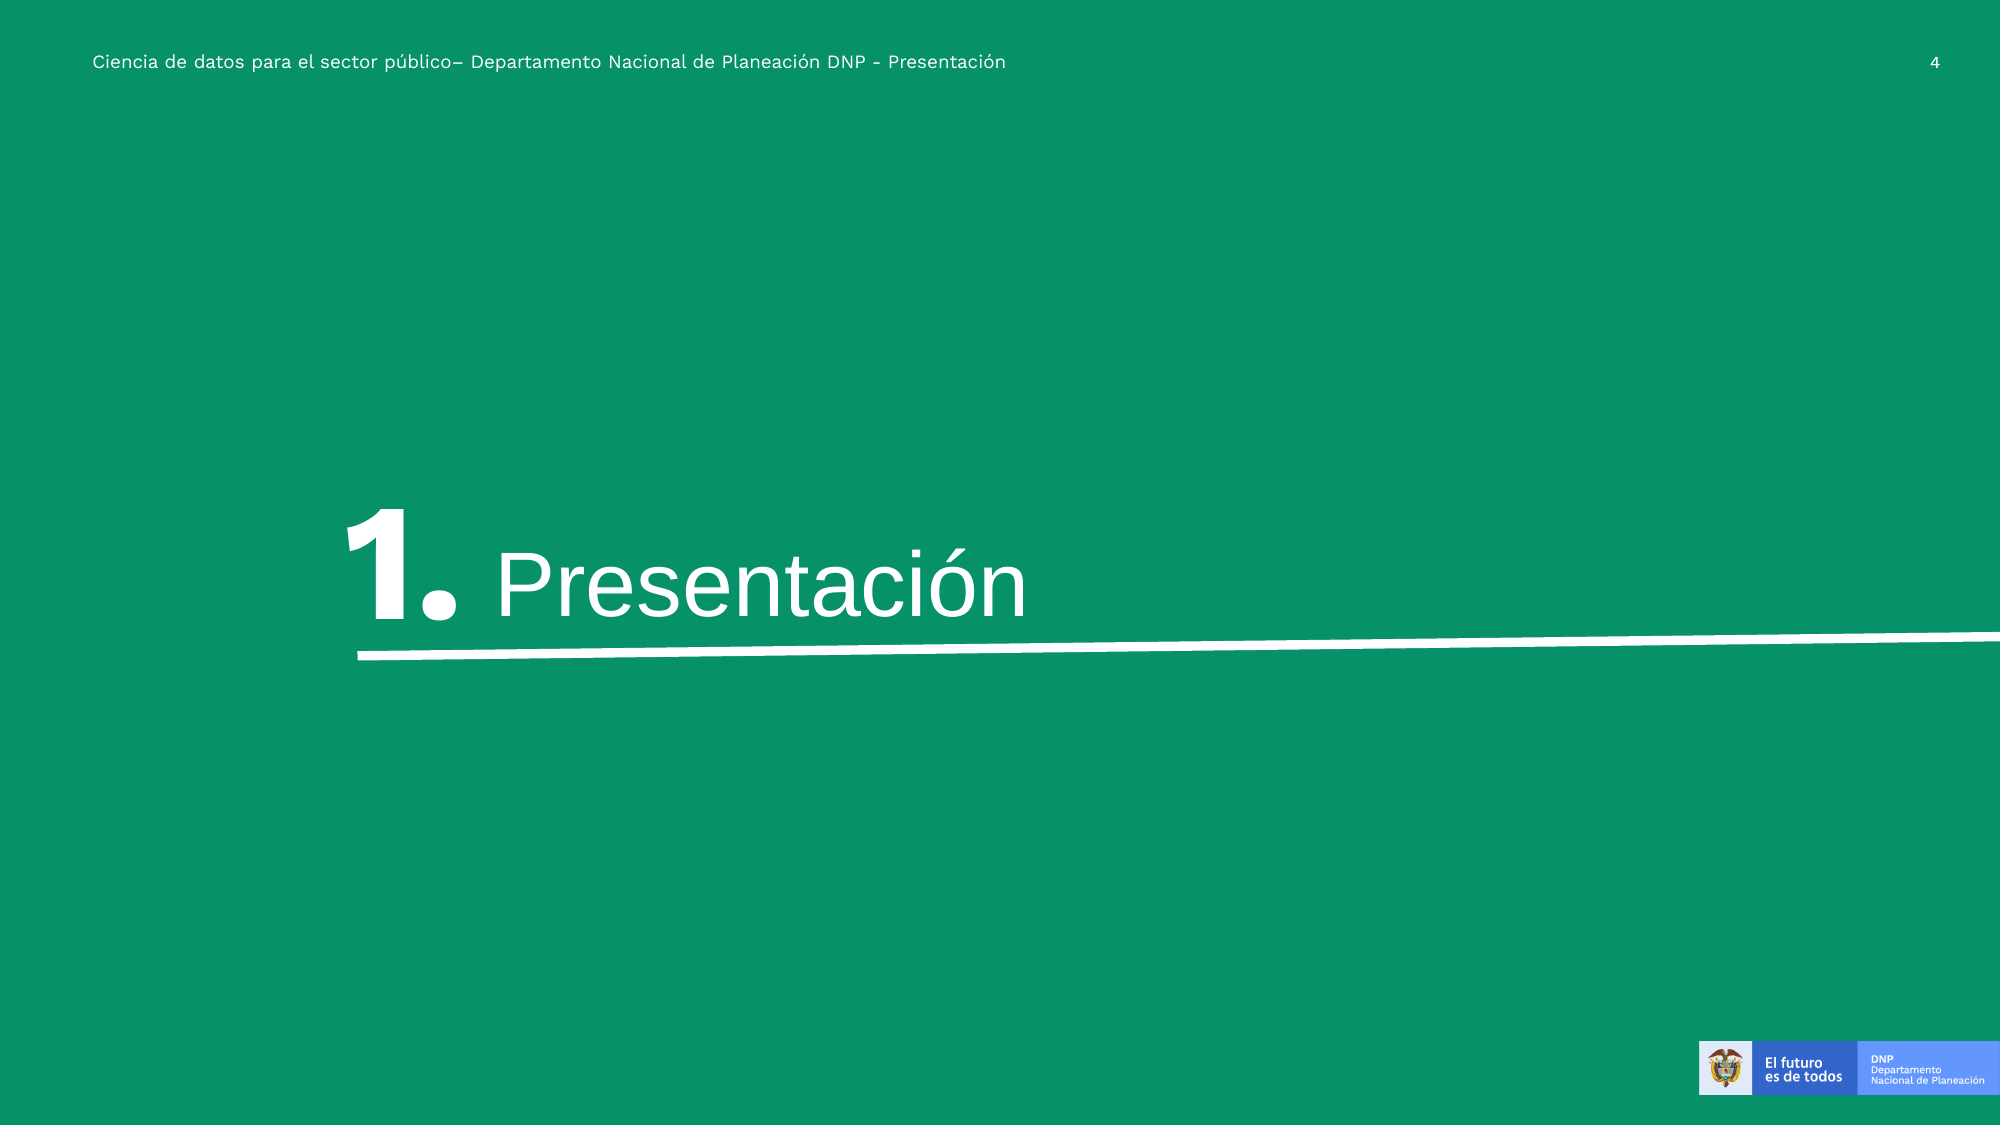

Ciencia de datos para el sector público– Departamento Nacional de Planeación DNP - Presentación
1.
Presentación